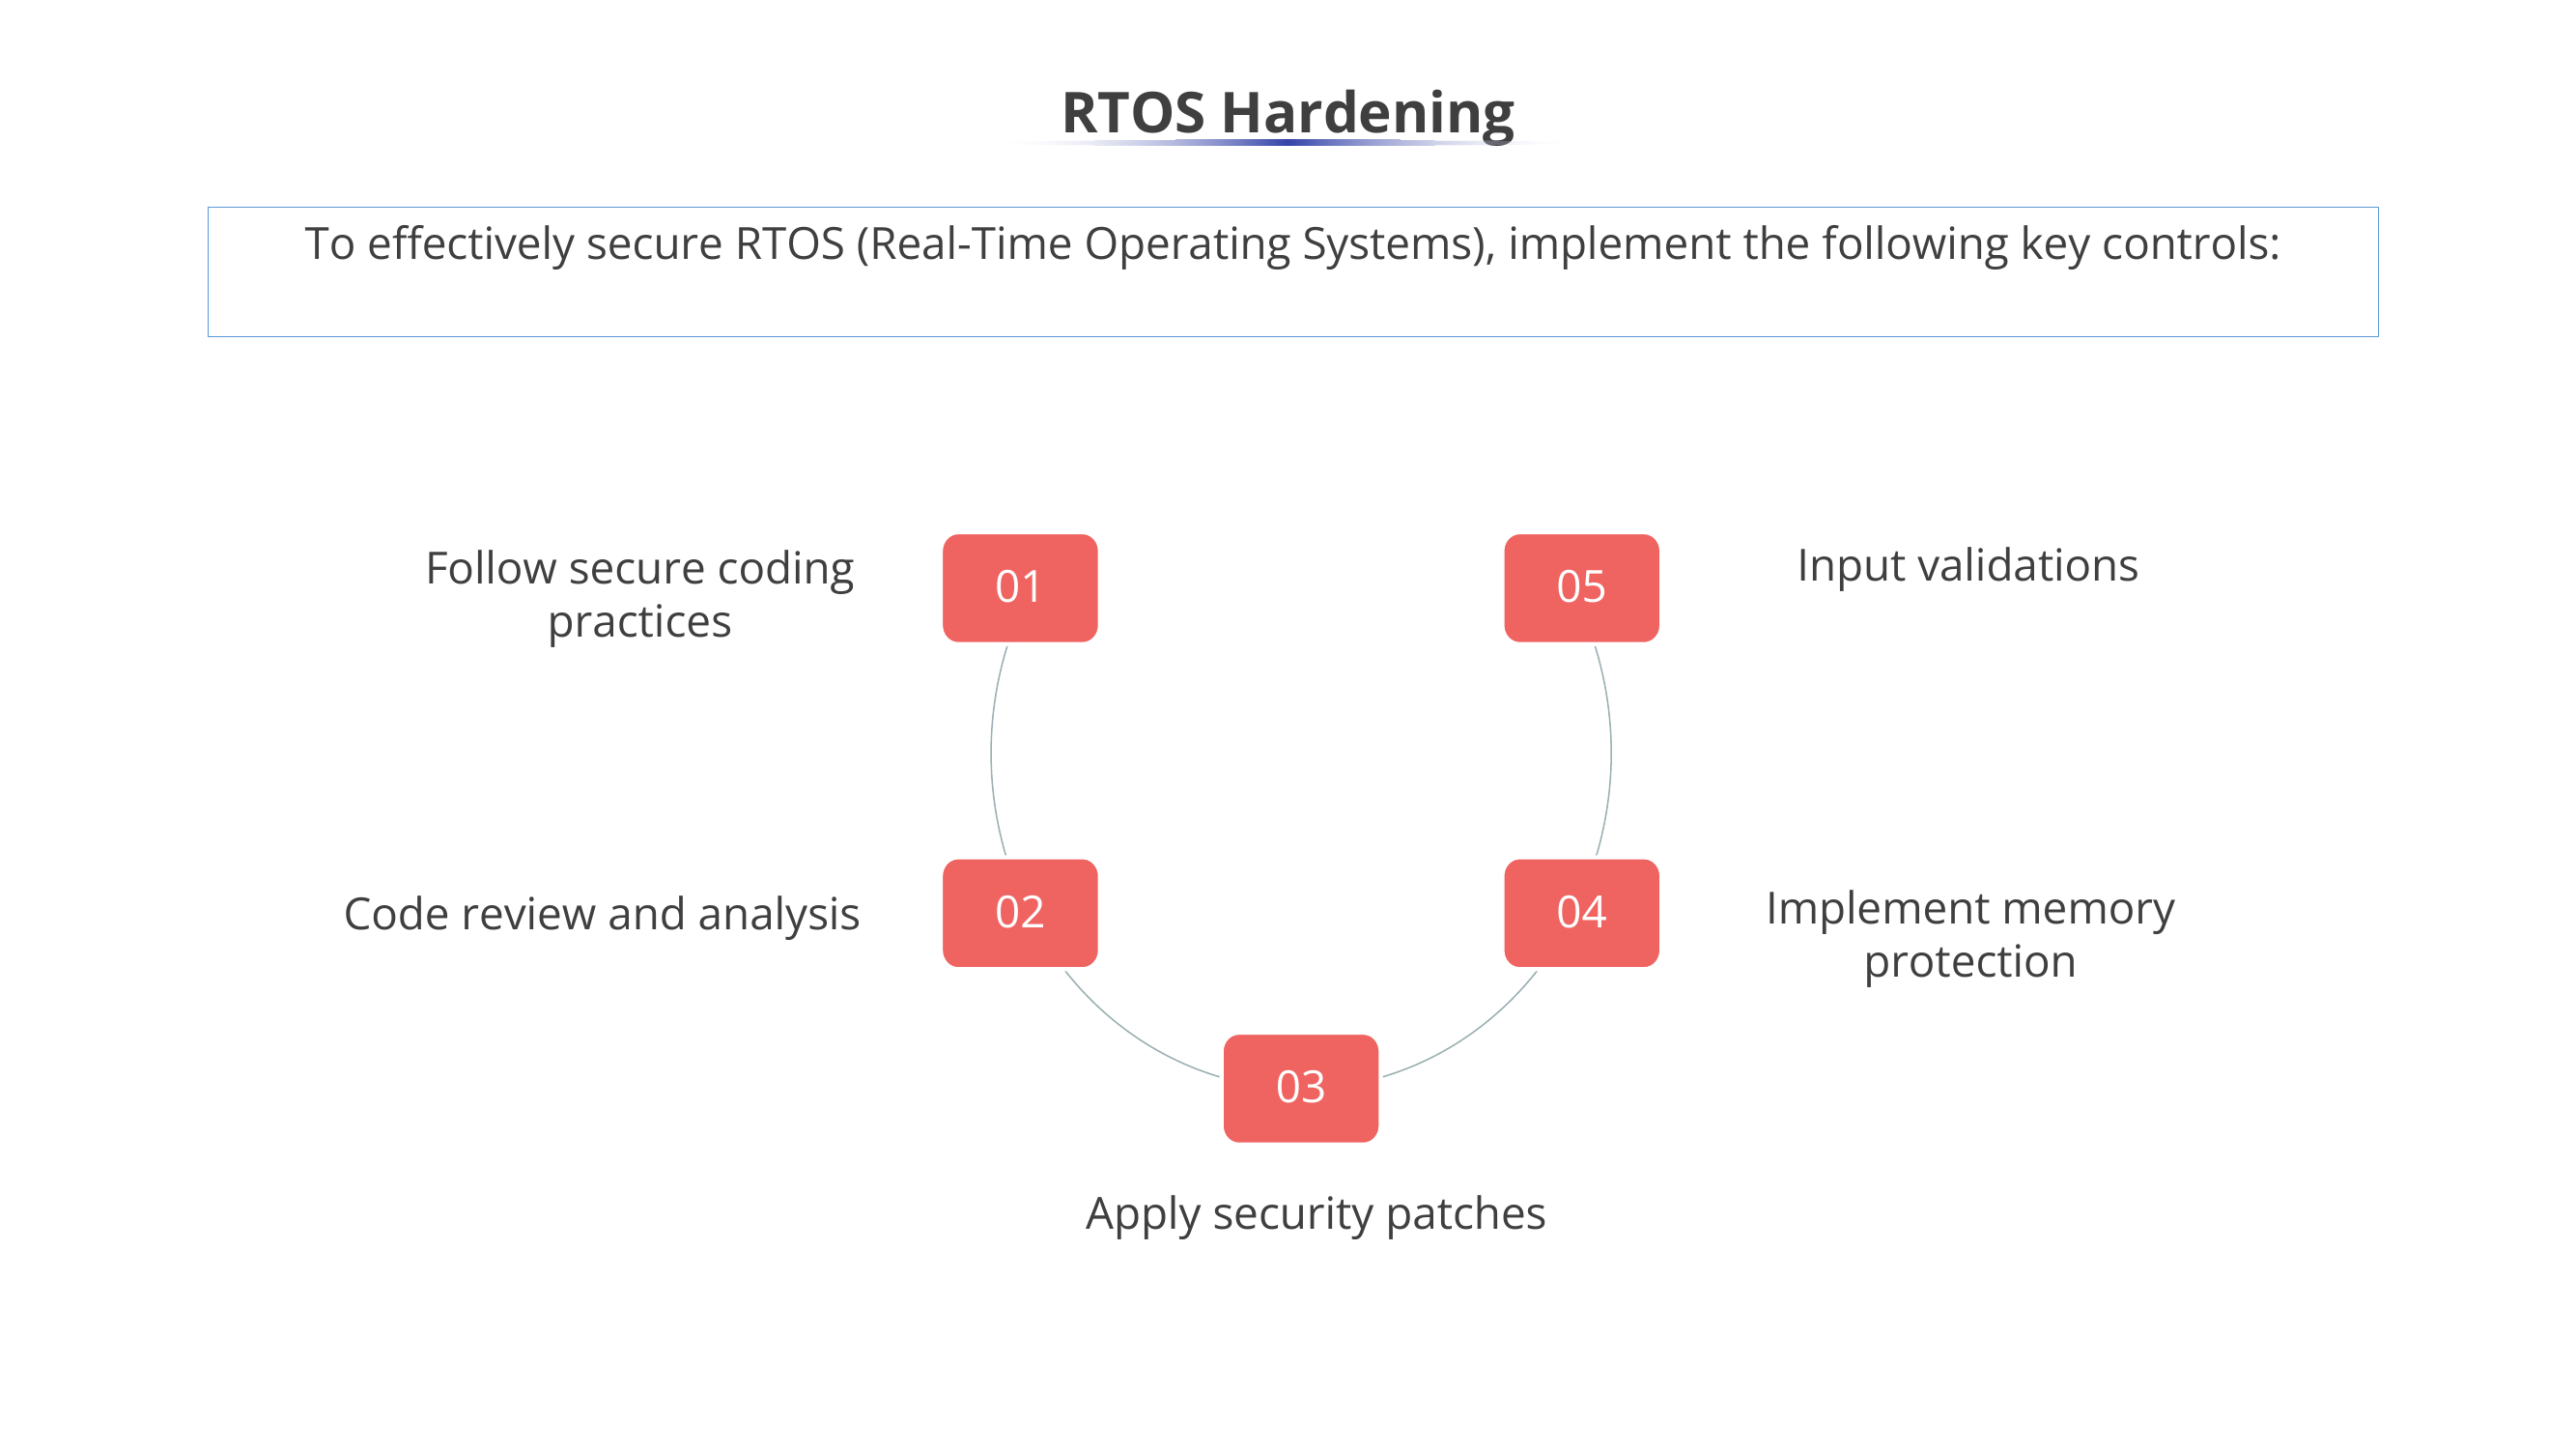

# RTOS Hardening

To effectively secure RTOS (Real-Time Operating Systems), implement the following key controls:

01
05
02
04
03
Input validations
Follow secure coding practices
Implement memory protection
Code review and analysis
Apply security patches